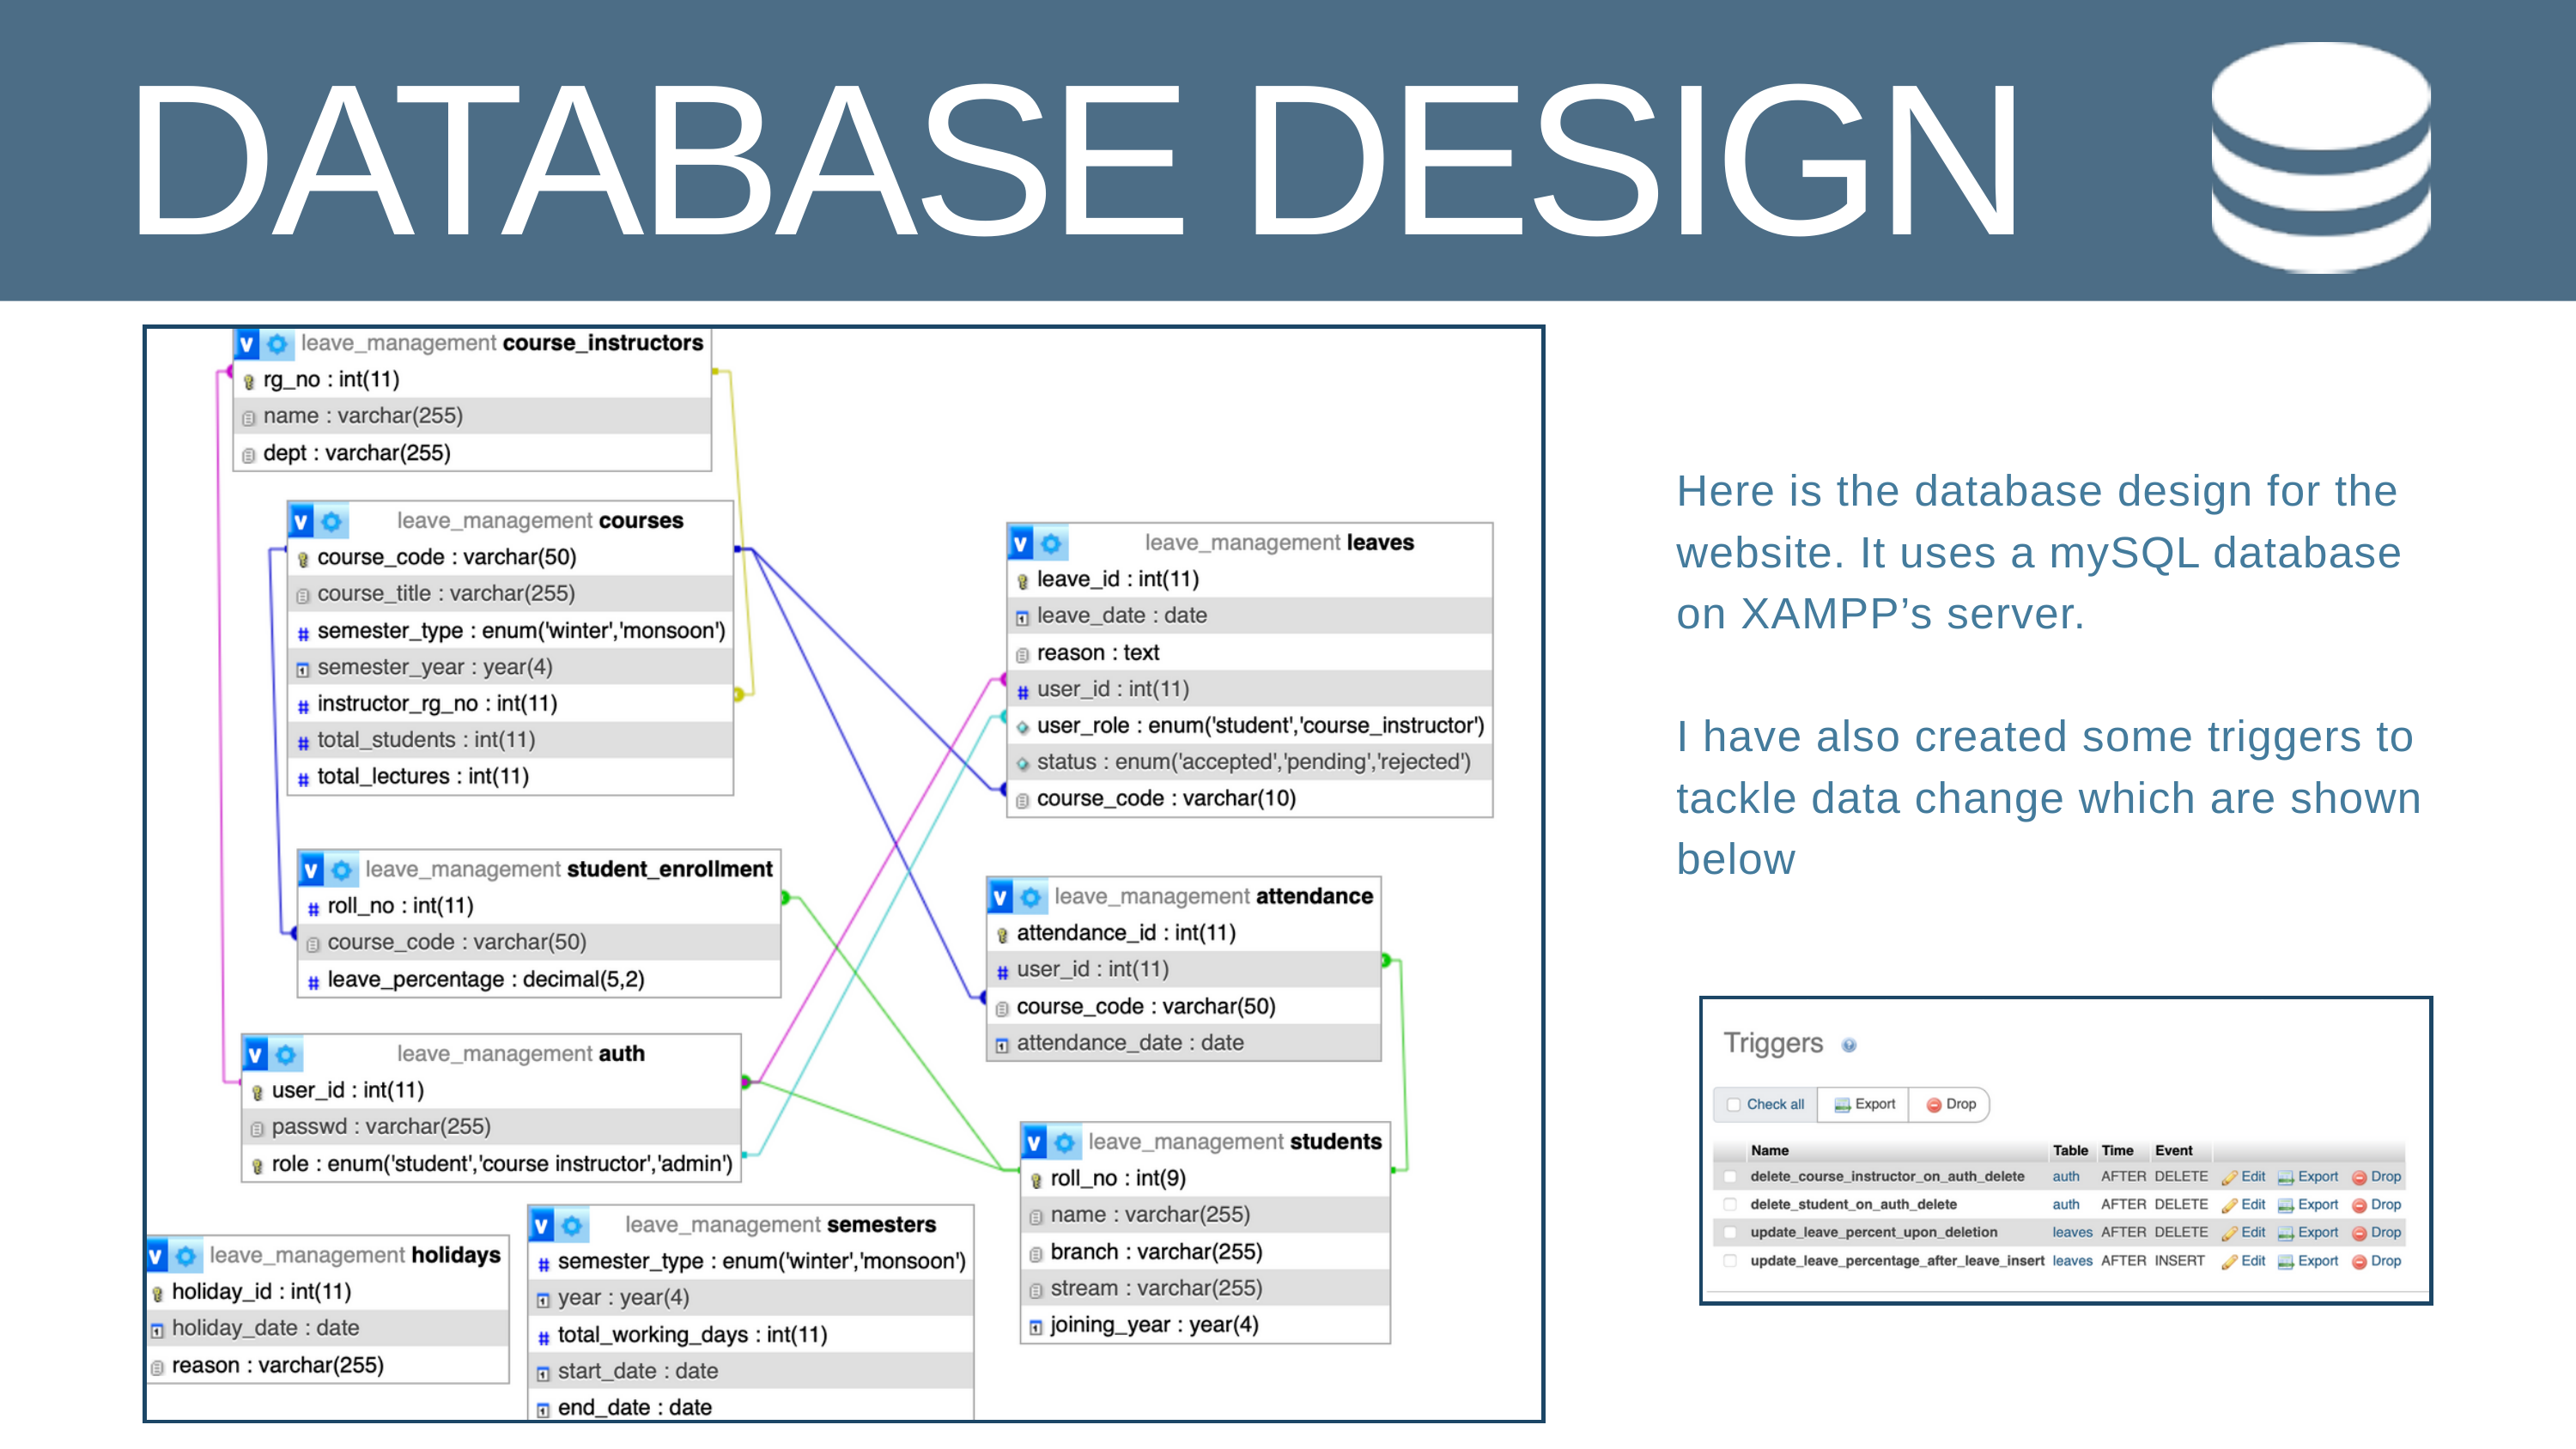

DATABASE DESIGN

Here is the database design for the website. It uses a mySQL database on XAMPP’s server.

I have also created some triggers to tackle data change which are shown below